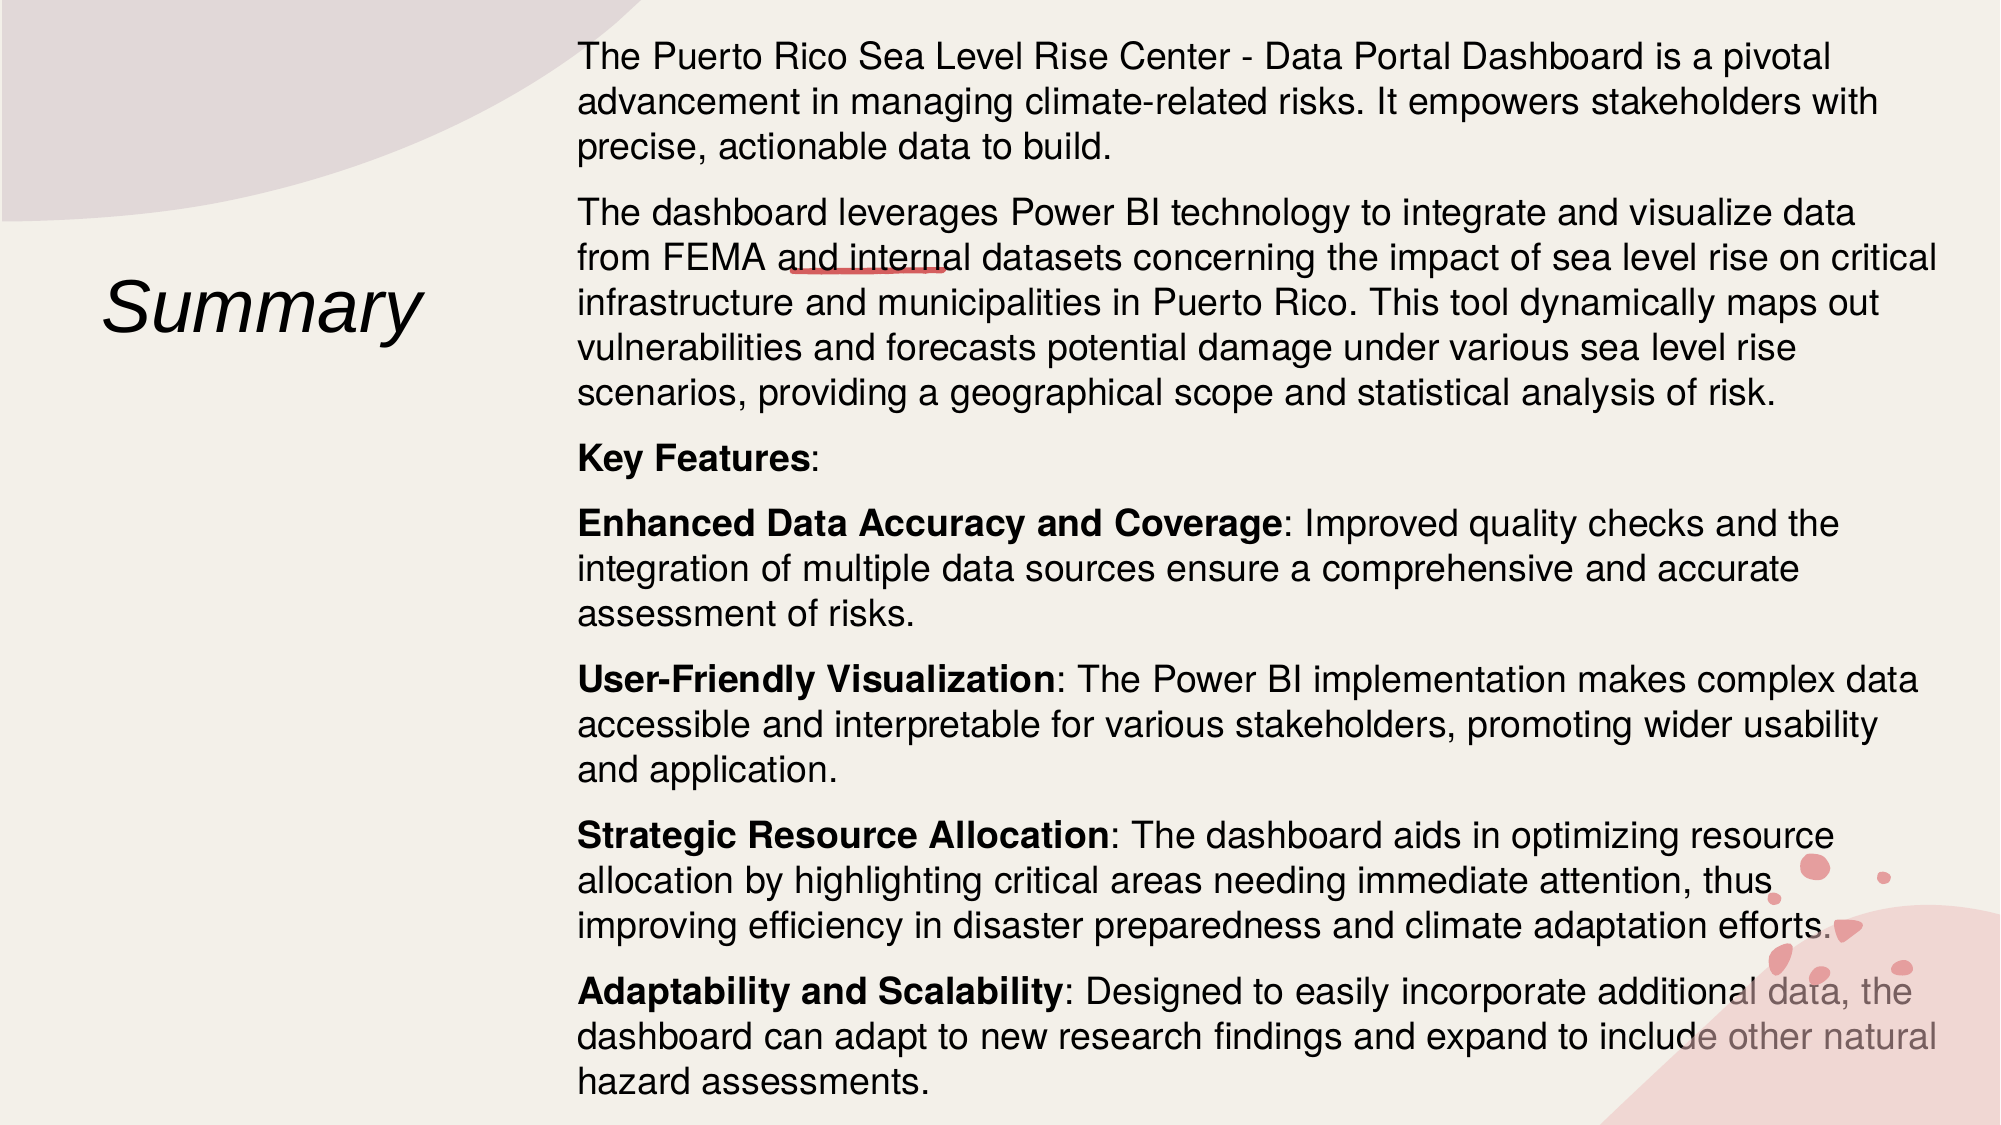

The Puerto Rico Sea Level Rise Center - Data Portal Dashboard is a pivotal advancement in managing climate-related risks. It empowers stakeholders with precise, actionable data to build.
The dashboard leverages Power BI technology to integrate and visualize data from FEMA and internal datasets concerning the impact of sea level rise on critical infrastructure and municipalities in Puerto Rico. This tool dynamically maps out vulnerabilities and forecasts potential damage under various sea level rise scenarios, providing a geographical scope and statistical analysis of risk.
Key Features:
Enhanced Data Accuracy and Coverage: Improved quality checks and the integration of multiple data sources ensure a comprehensive and accurate assessment of risks.
User-Friendly Visualization: The Power BI implementation makes complex data accessible and interpretable for various stakeholders, promoting wider usability and application.
Strategic Resource Allocation: The dashboard aids in optimizing resource allocation by highlighting critical areas needing immediate attention, thus improving efficiency in disaster preparedness and climate adaptation efforts.
Adaptability and Scalability: Designed to easily incorporate additional data, the dashboard can adapt to new research findings and expand to include other natural hazard assessments.
# Summary